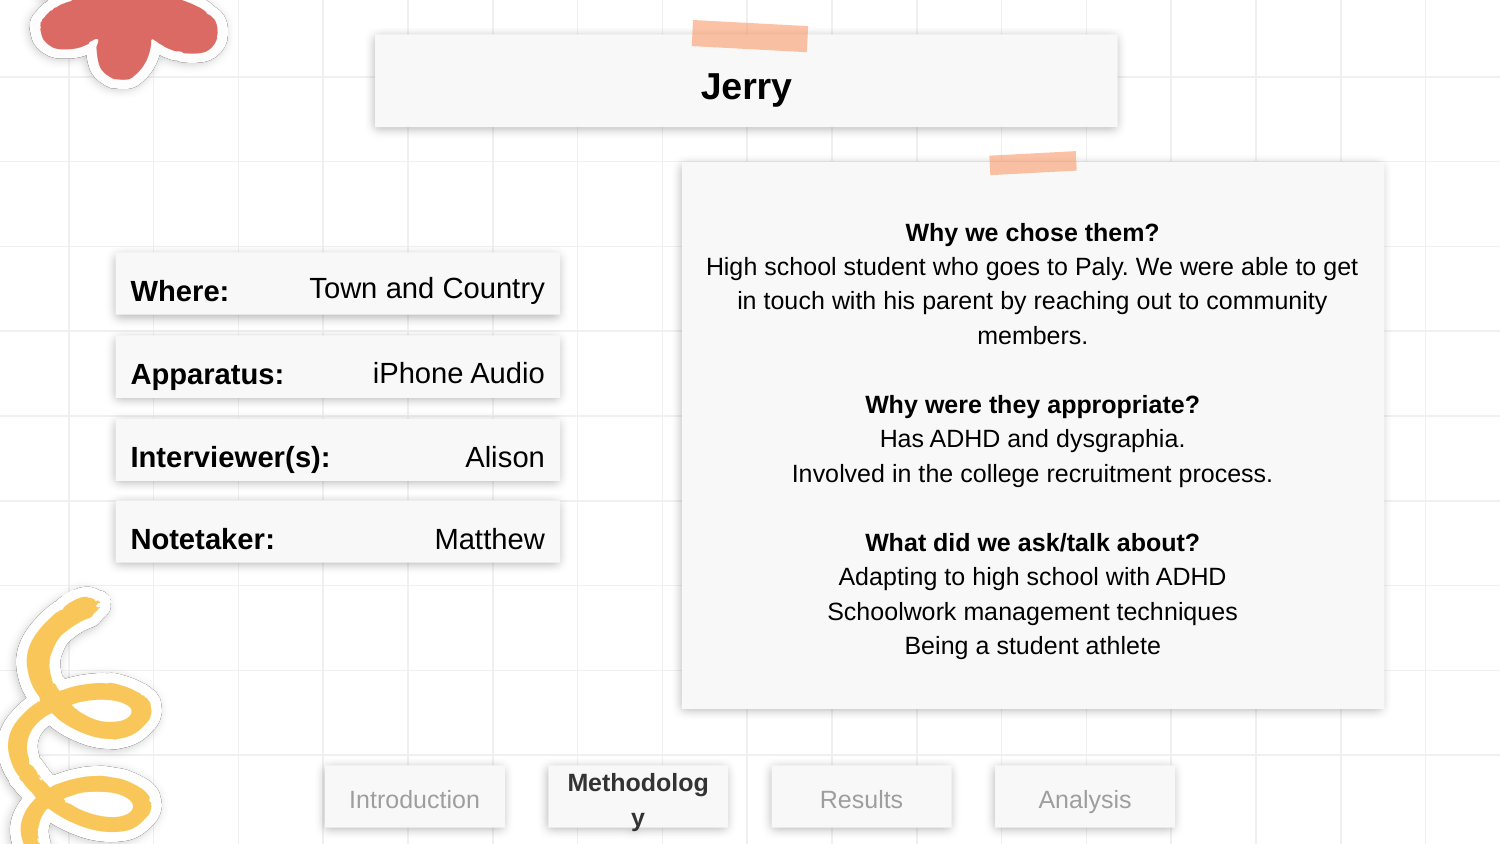

Jerry

Why we chose them?
High school student who goes to Paly. We were able to get in touch with his parent by reaching out to community members.

Why were they appropriate?
Has ADHD and dysgraphia.
Involved in the college recruitment process.

What did we ask/talk about?
Adapting to high school with ADHD
Schoolwork management techniques
Being a student athlete
Town and Country
Where:
iPhone Audio
Apparatus:
Alison
Interviewer(s):
Matthew
Notetaker:
Introduction
Methodology
Results
Analysis